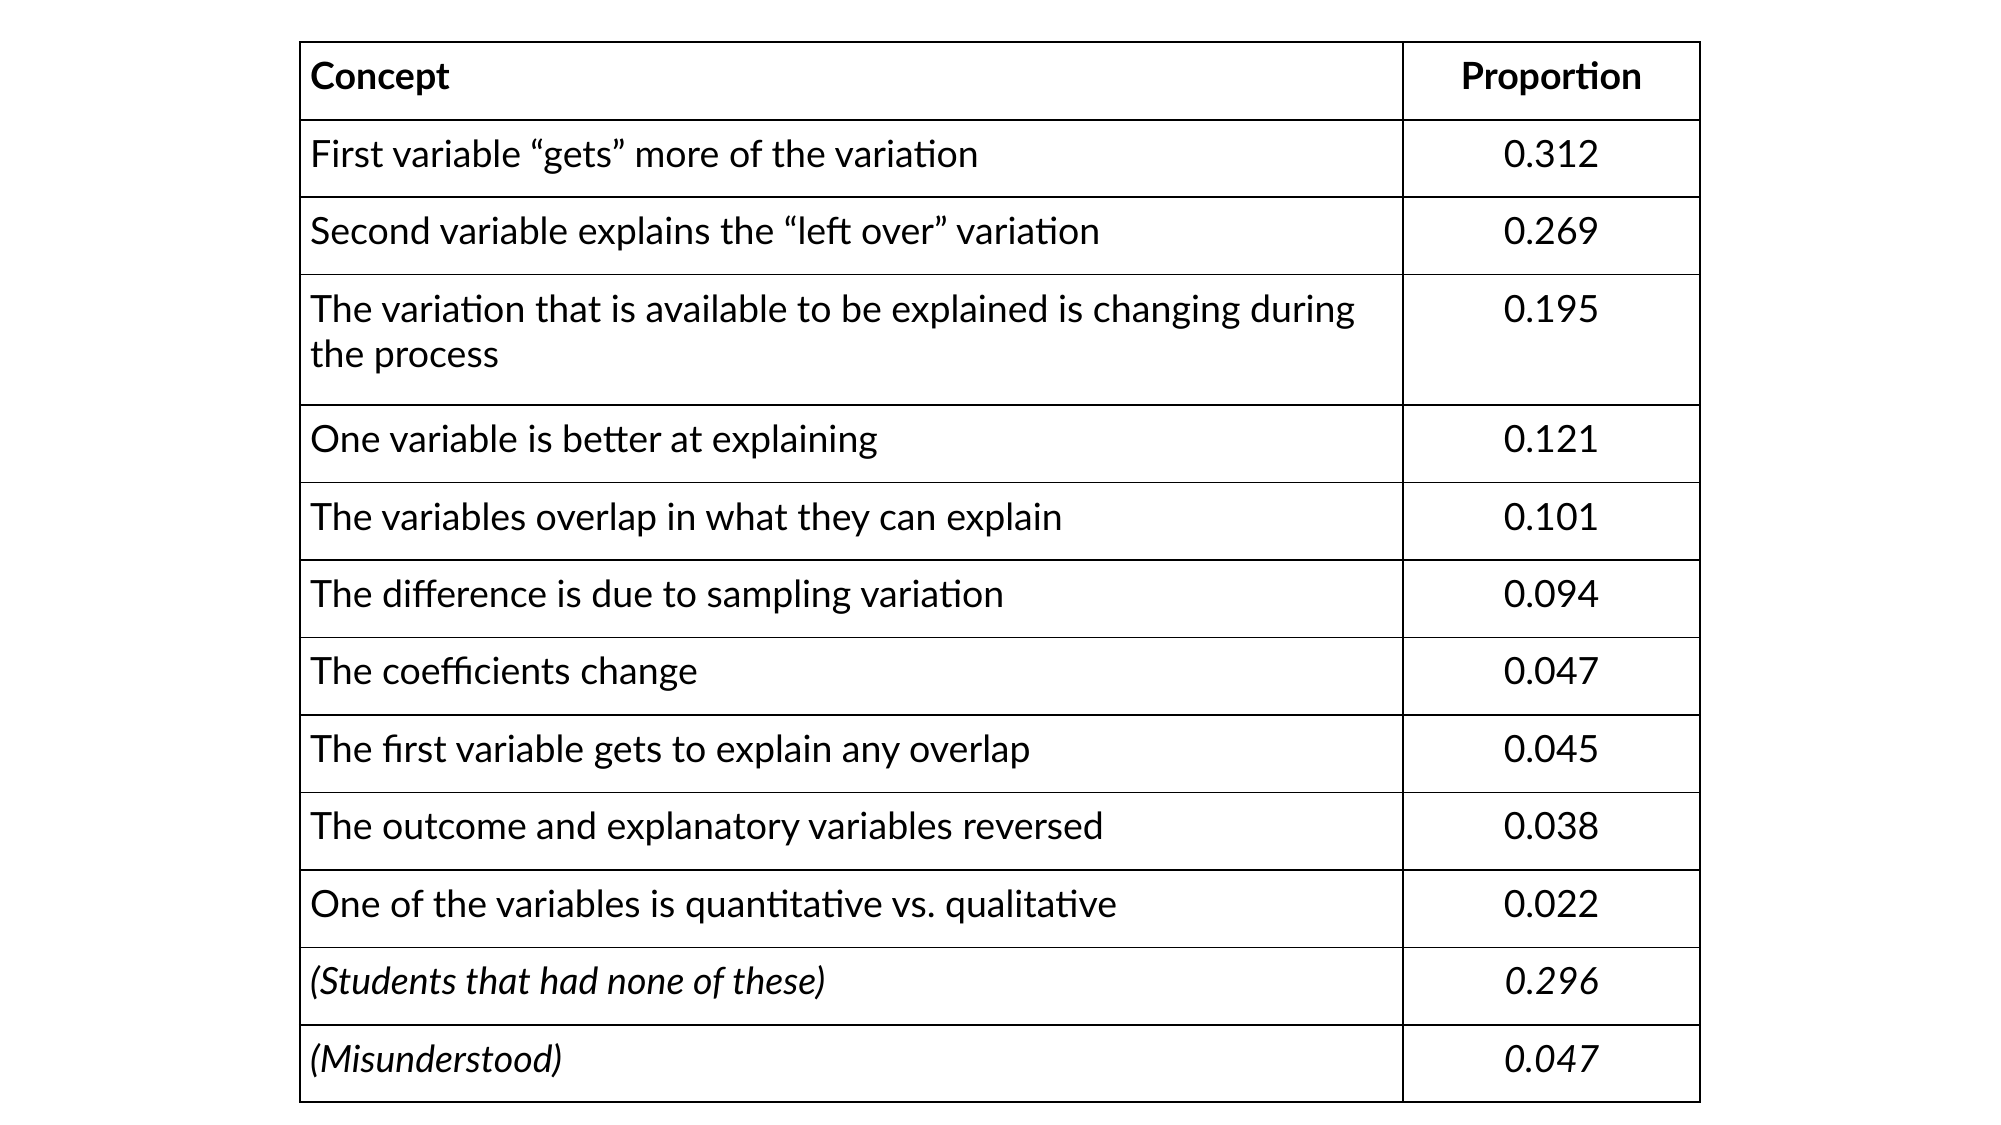

| Concept | Proportion |
| --- | --- |
| First variable “gets” more of the variation | 0.312 |
| Second variable explains the “left over” variation | 0.269 |
| The variation that is available to be explained is changing during the process | 0.195 |
| One variable is better at explaining | 0.121 |
| The variables overlap in what they can explain | 0.101 |
| The difference is due to sampling variation | 0.094 |
| The coefficients change | 0.047 |
| The first variable gets to explain any overlap | 0.045 |
| The outcome and explanatory variables reversed | 0.038 |
| One of the variables is quantitative vs. qualitative | 0.022 |
| (Students that had none of these) | 0.296 |
| (Misunderstood) | 0.047 |